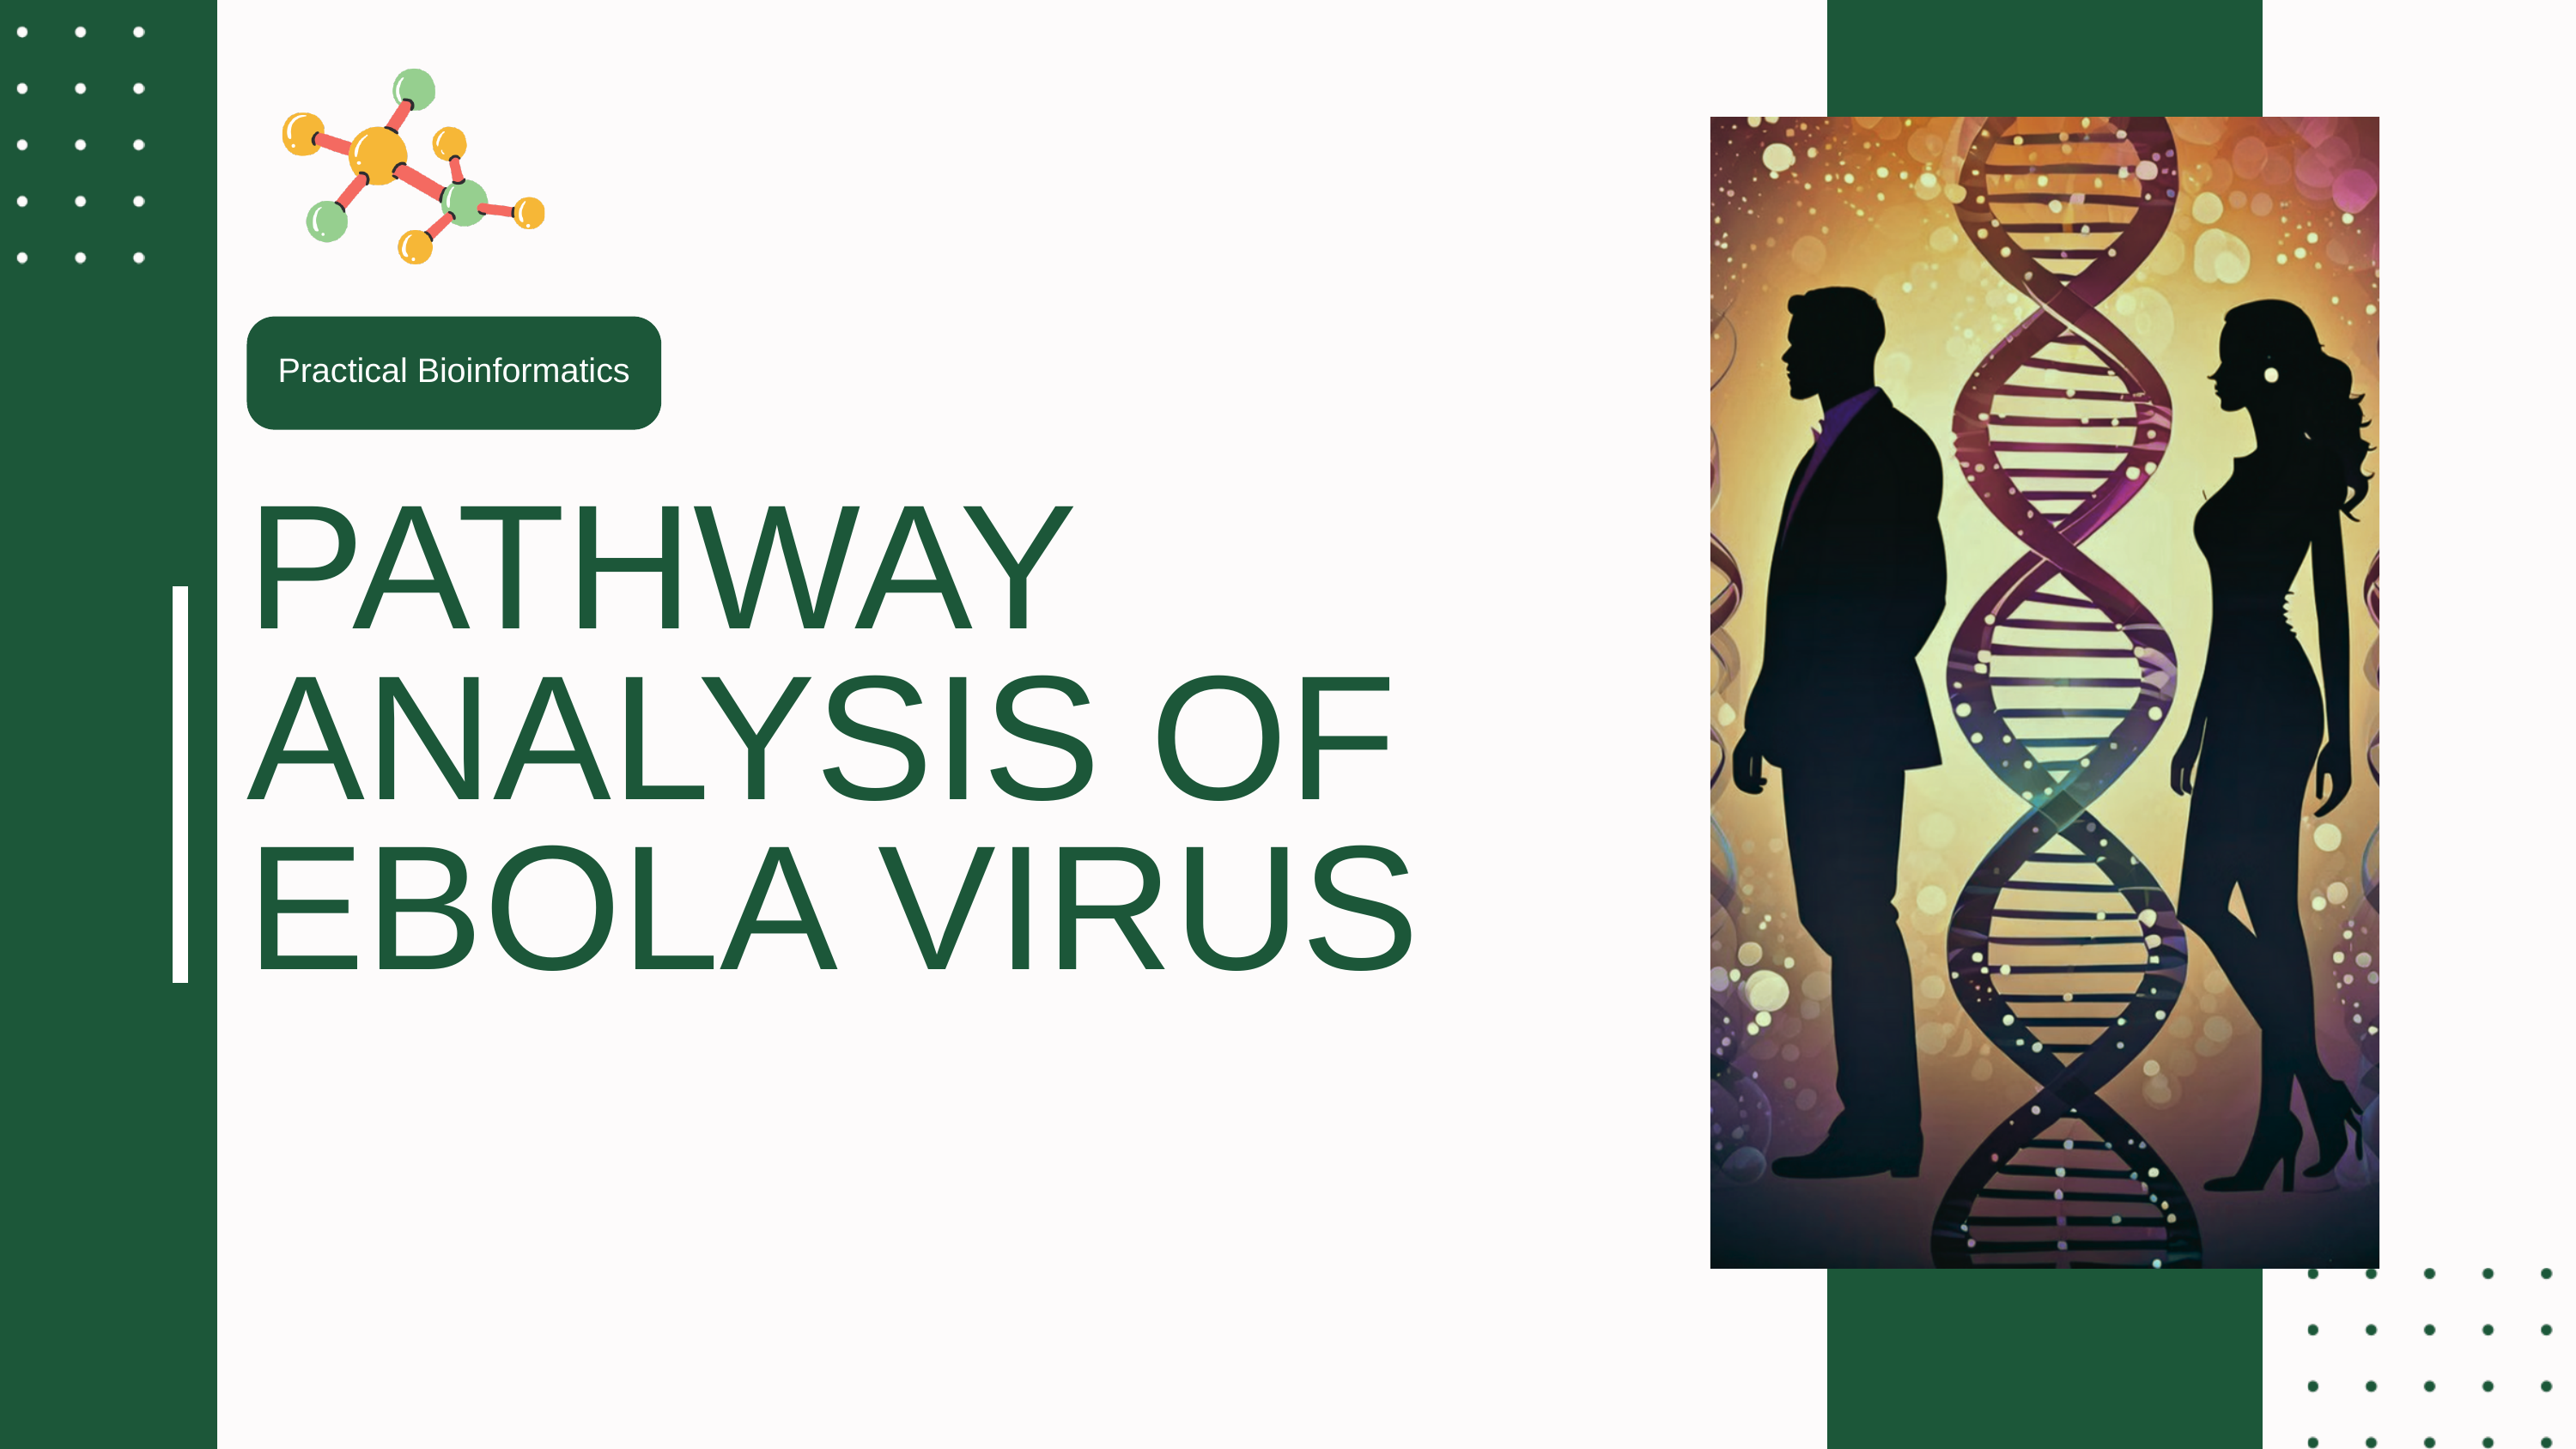

Practical Bioinformatics
PATHWAY ANALYSIS OF EBOLA VIRUS